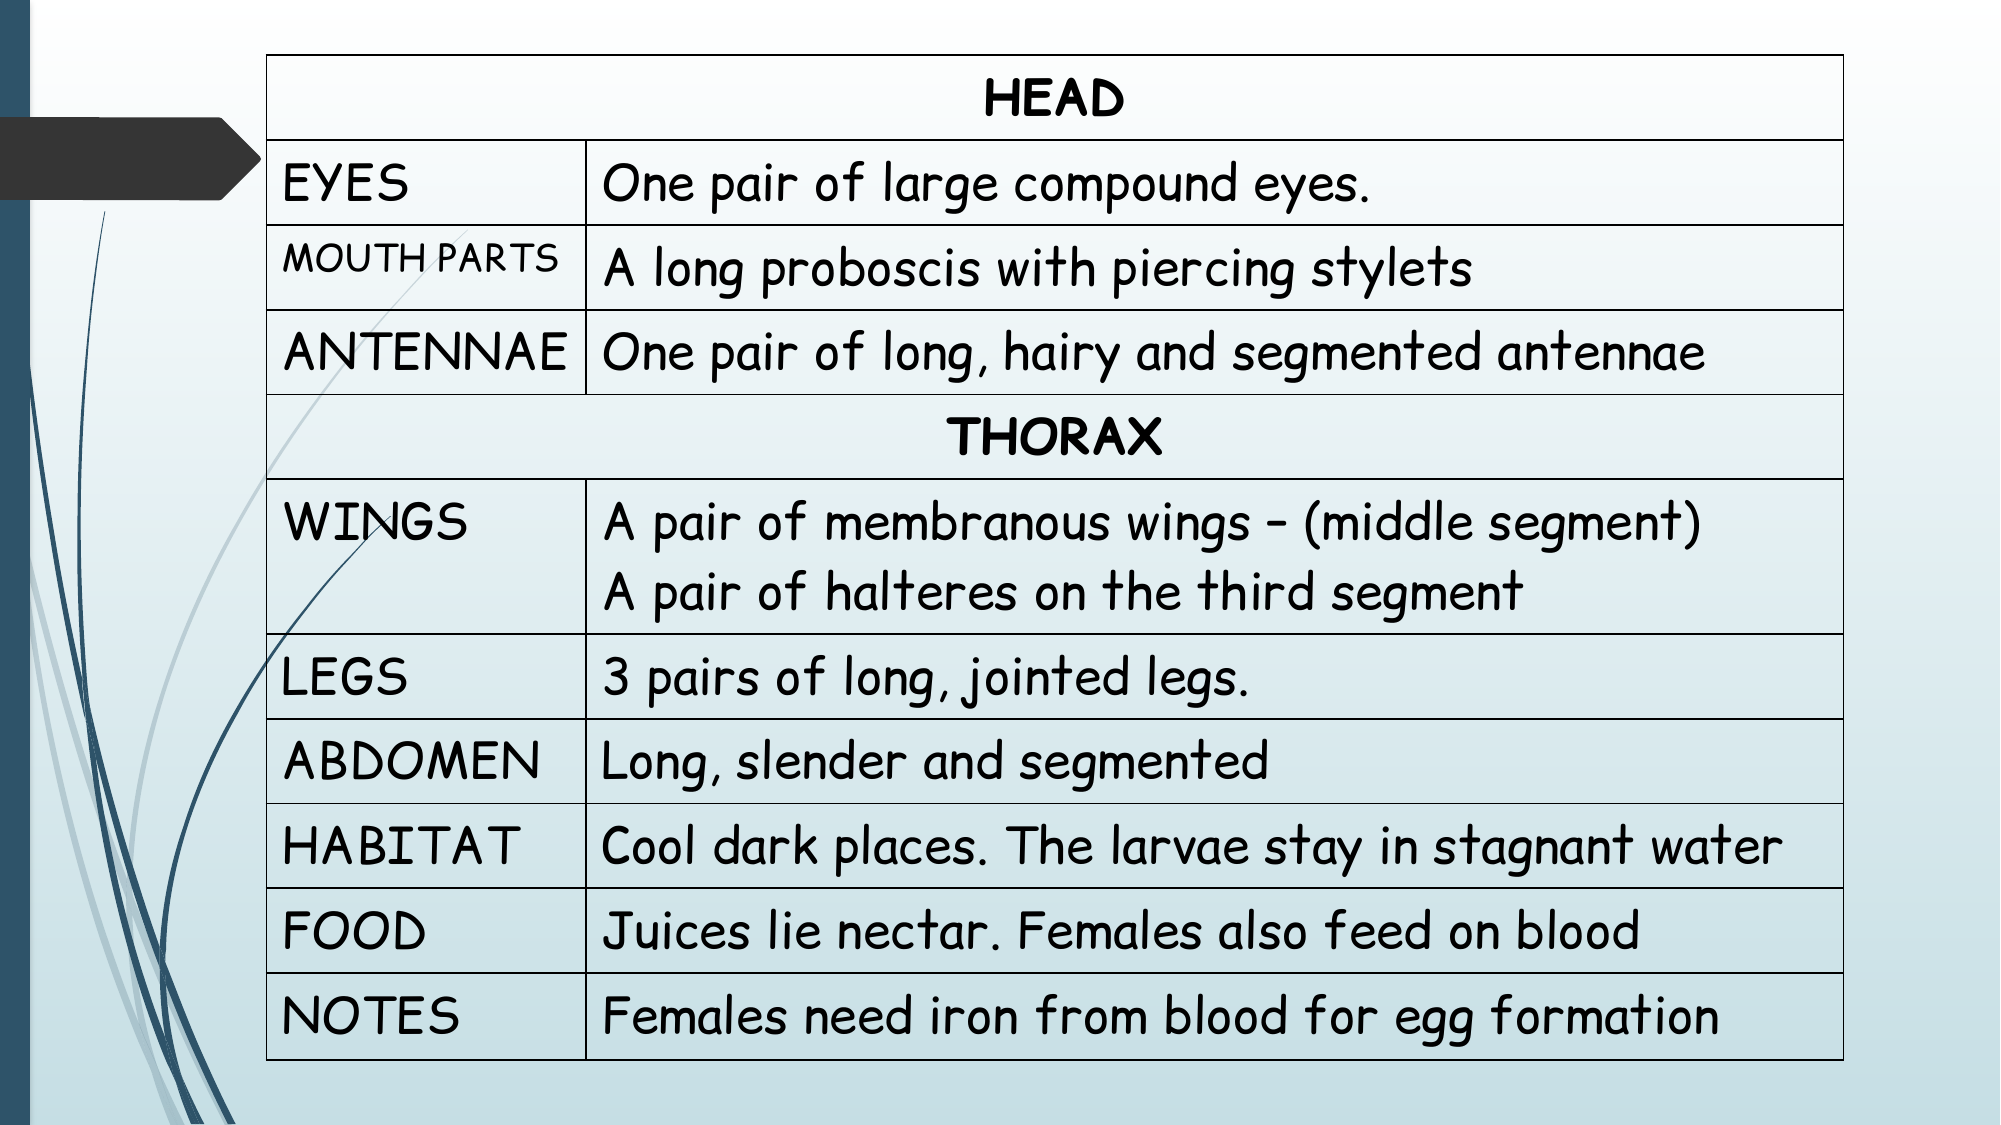

| HEAD |  |
| --- | --- |
| EYES | One pair of large compound eyes. |
| MOUTH PARTS | A long proboscis with piercing stylets |
| ANTENNAE | One pair of long, hairy and segmented antennae |
| THORAX |  |
| WINGS | A pair of membranous wings – (middle segment) A pair of halteres on the third segment |
| LEGS | 3 pairs of long, jointed legs. |
| ABDOMEN | Long, slender and segmented |
| HABITAT | Cool dark places. The larvae stay in stagnant water |
| FOOD | Juices lie nectar. Females also feed on blood |
| NOTES | Females need iron from blood for egg formation |